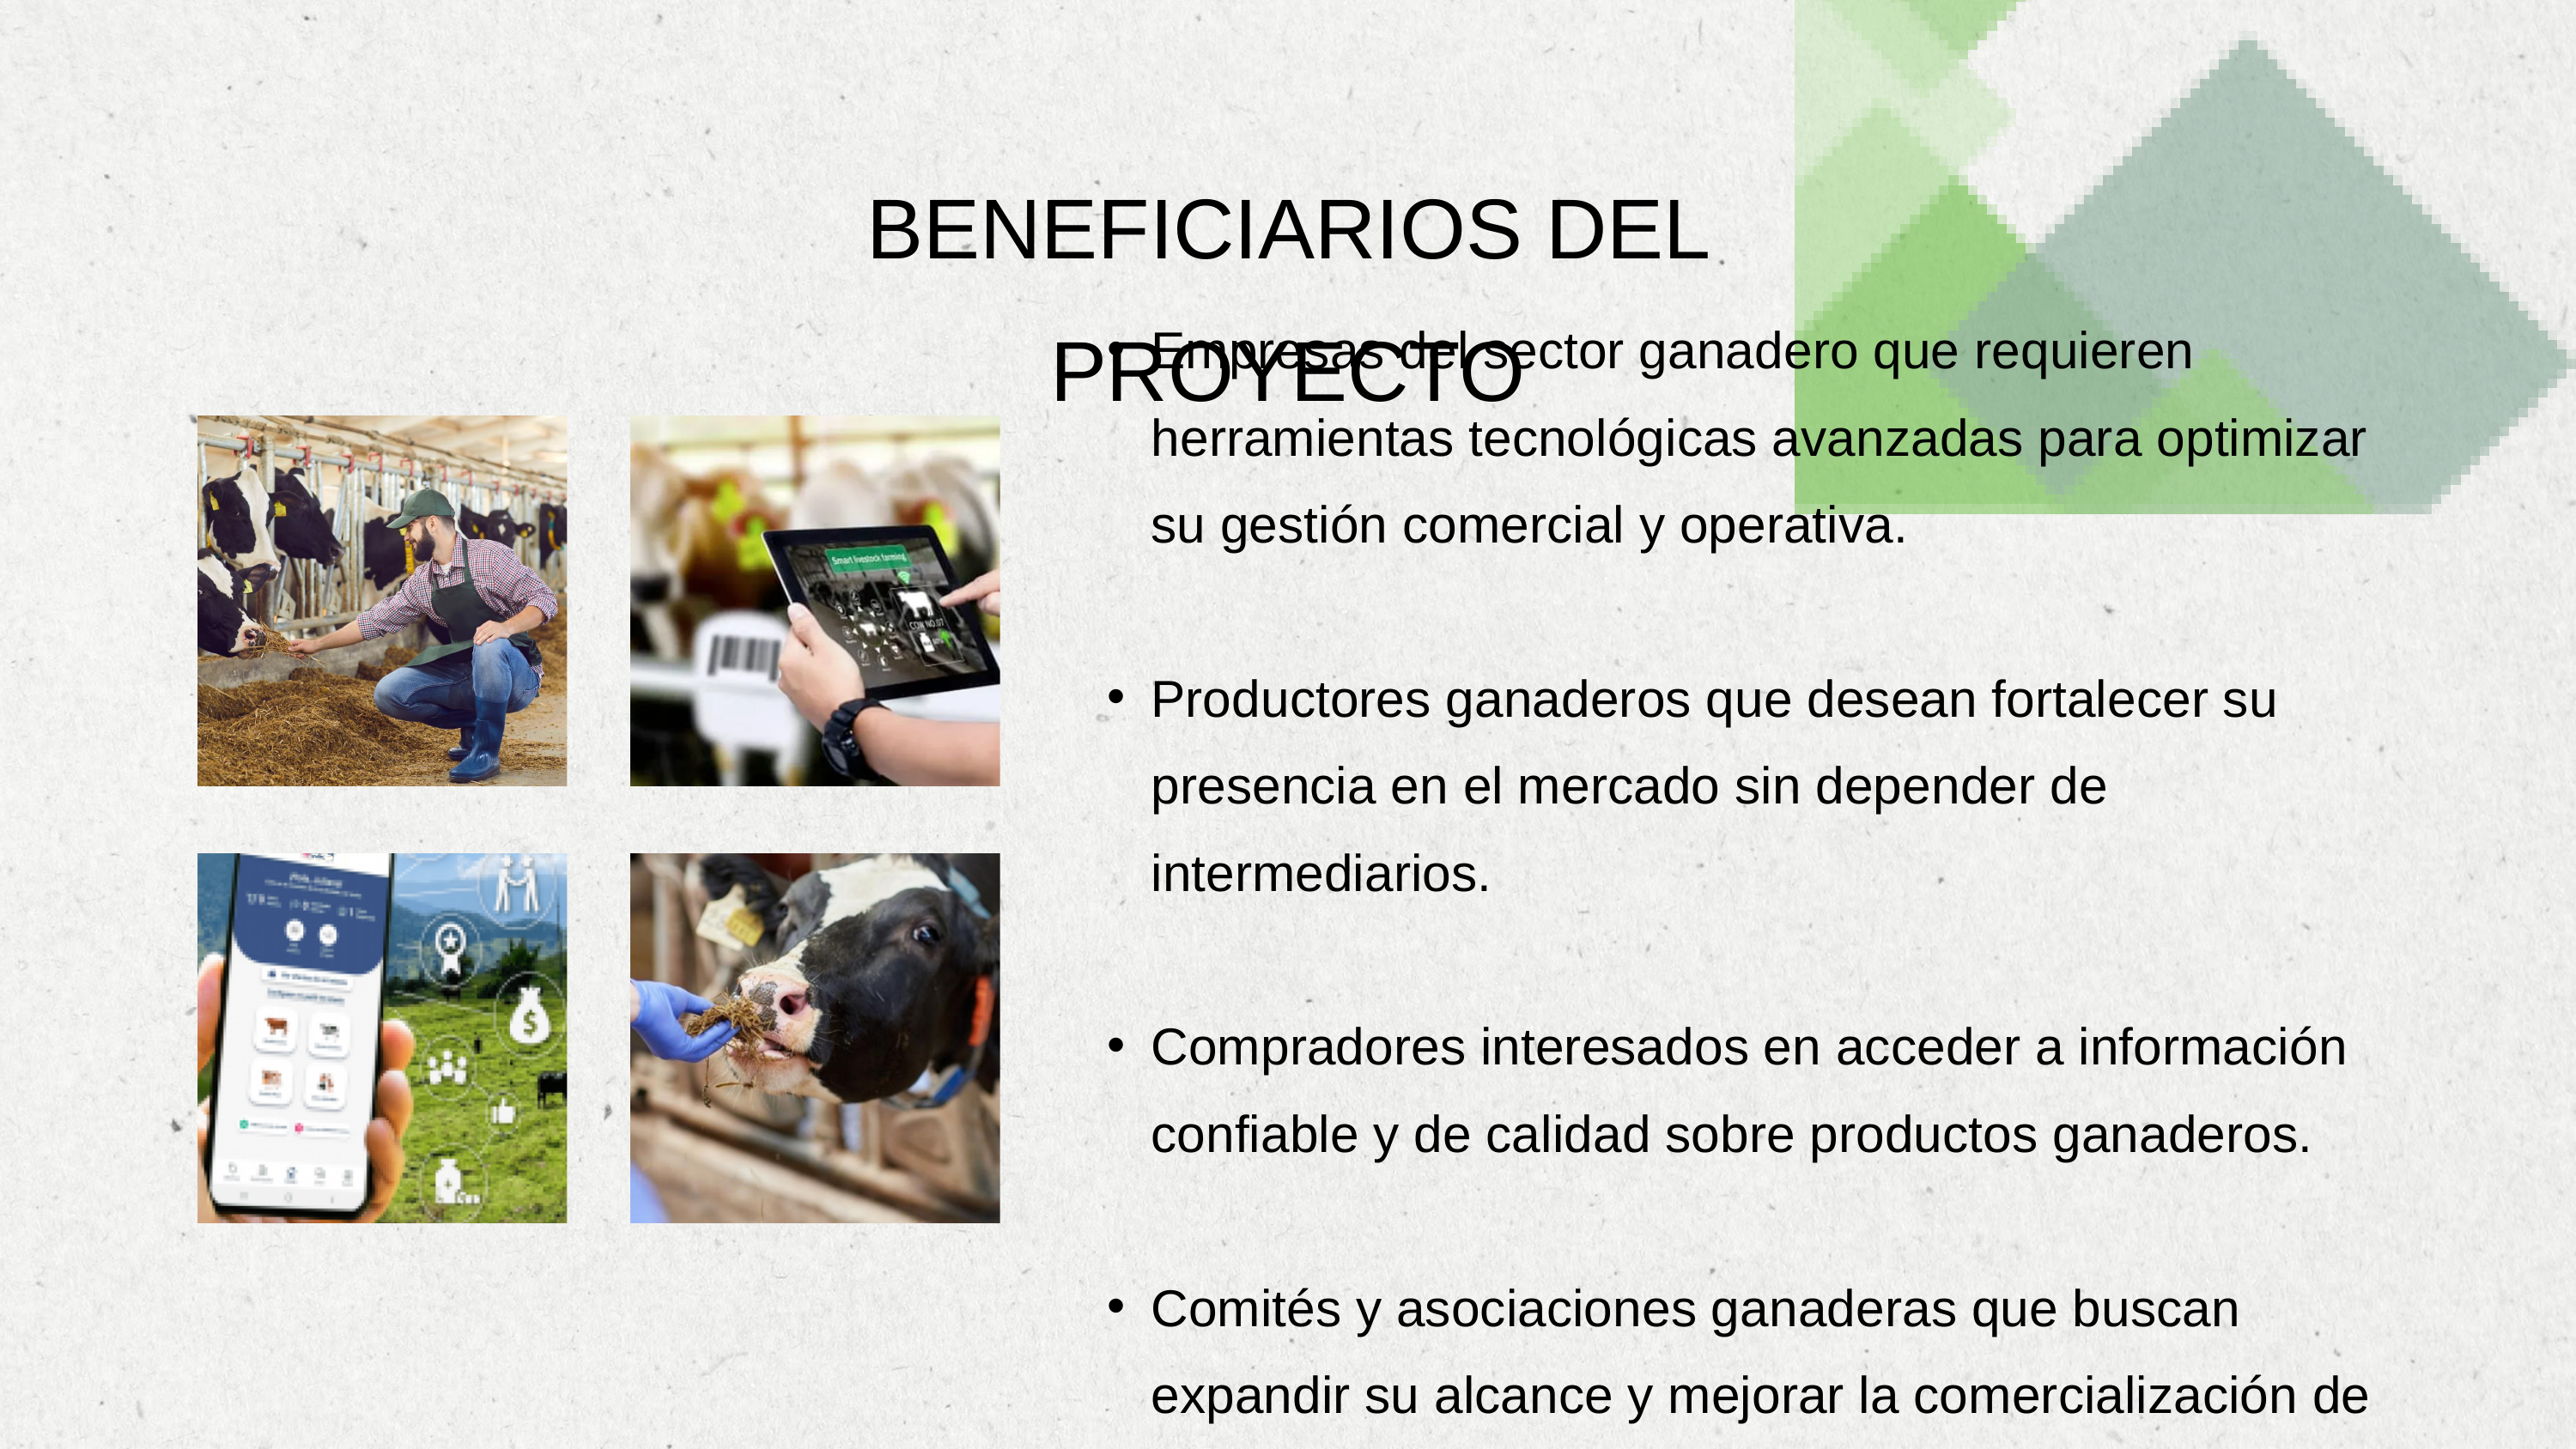

BENEFICIARIOS DEL PROYECTO
Empresas del sector ganadero que requieren herramientas tecnológicas avanzadas para optimizar su gestión comercial y operativa.

Productores ganaderos que desean fortalecer su presencia en el mercado sin depender de intermediarios.

Compradores interesados en acceder a información confiable y de calidad sobre productos ganaderos.

Comités y asociaciones ganaderas que buscan expandir su alcance y mejorar la comercialización de sus productos.